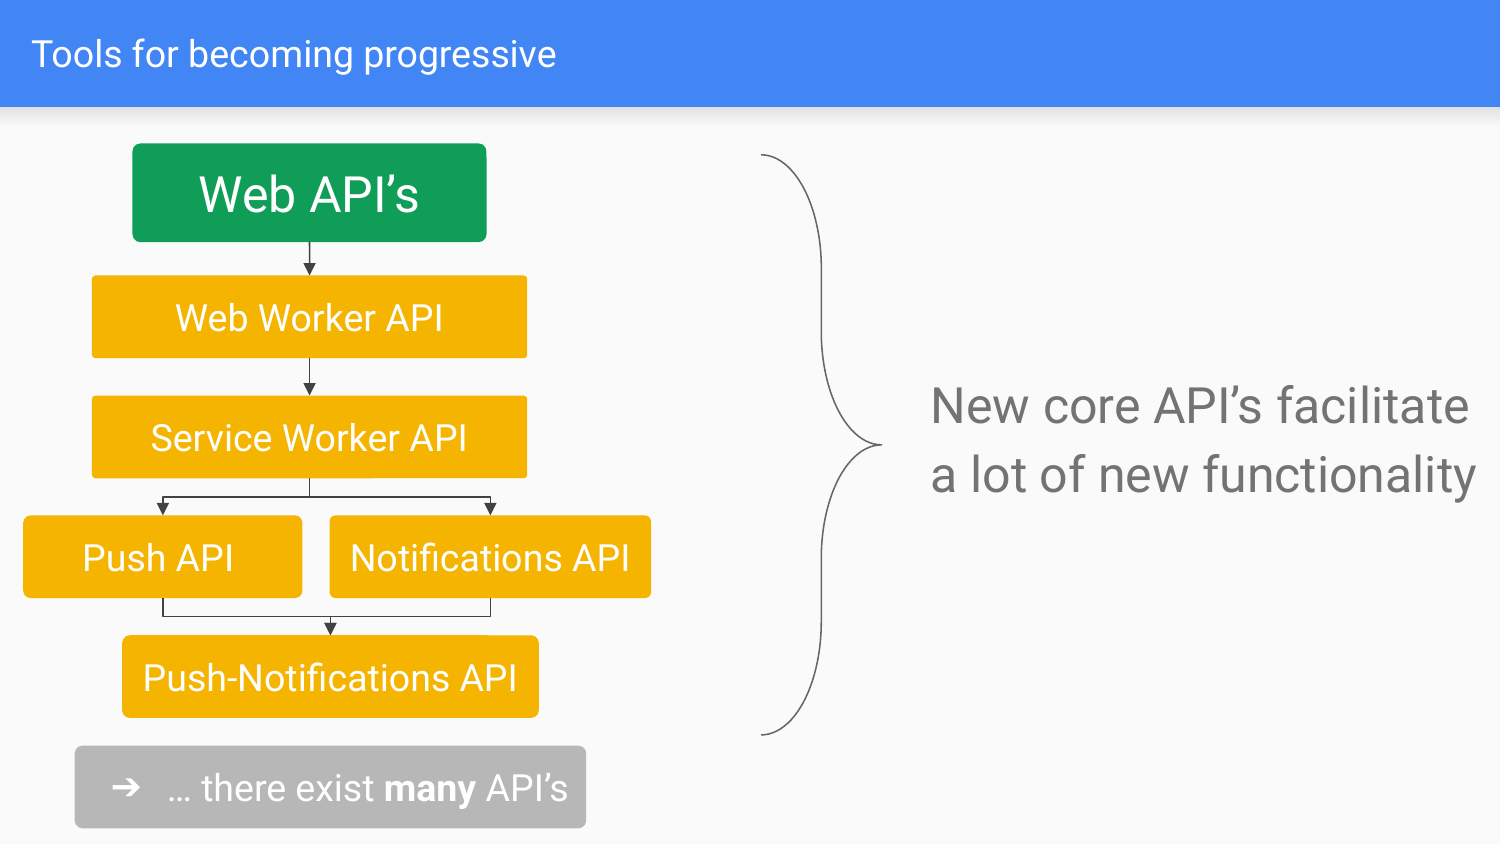

# Tools for becoming progressive
Web API’s

Web Worker API
New core API’s facilitate a lot of new functionality
Service Worker API
Push API
Notifications API
Push-Notifications API
… there exist many API’s